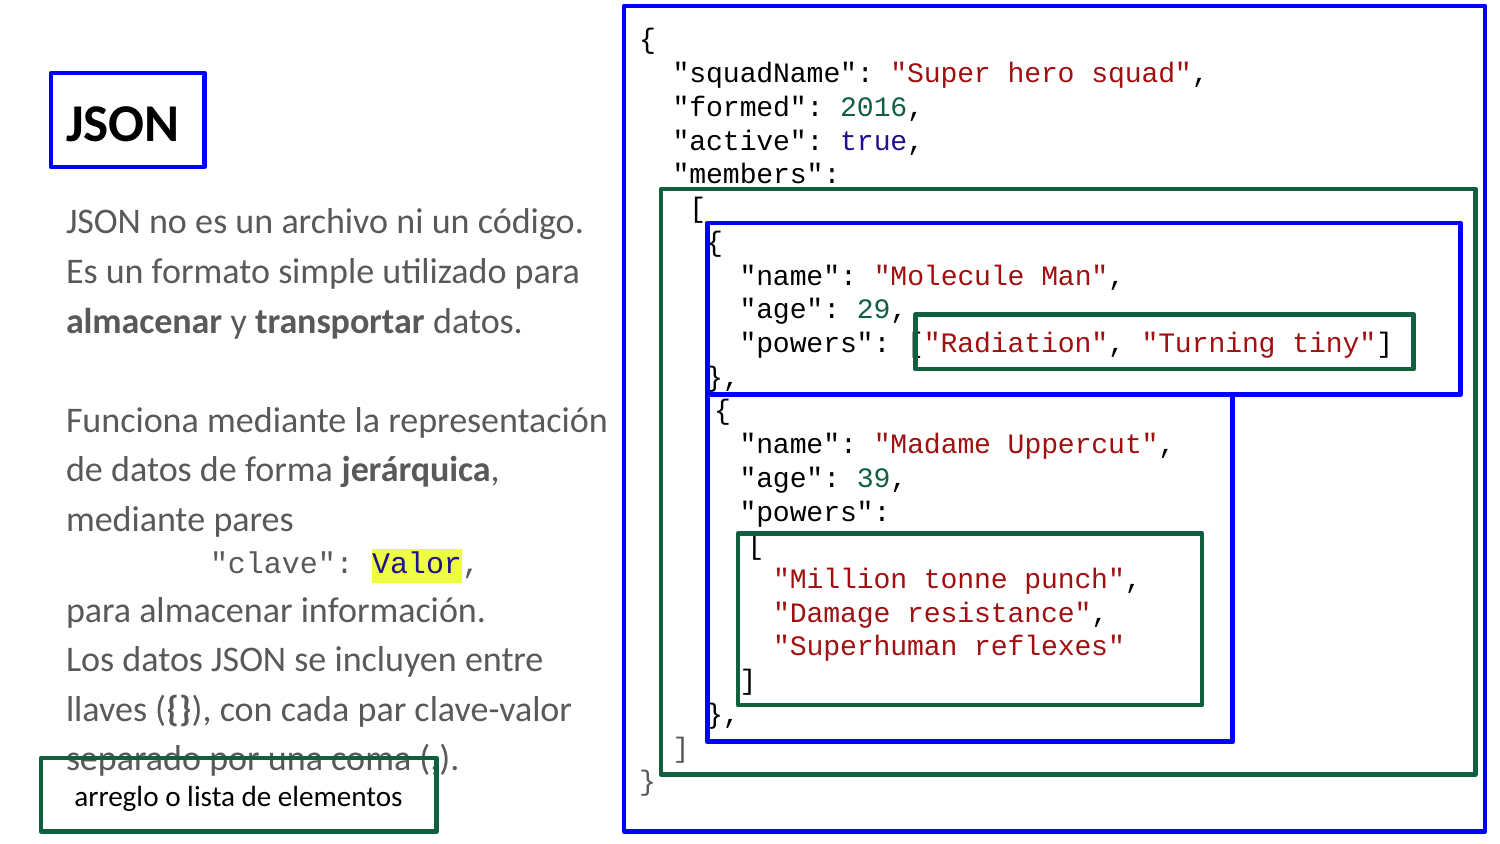

{
  "squadName": "Super hero squad",
  "formed": 2016,
  "active": true,
  "members":
   [
    {
      "name": "Molecule Man",
      "age": 29,
      "powers": ["Radiation", "Turning tiny"]
    },
{
      "name": "Madame Uppercut",
      "age": 39,
      "powers":
  [
        "Million tonne punch",
        "Damage resistance",
        "Superhuman reflexes"
      ]
    },
  ]
}

# JSON

JSON no es un archivo ni un código.
Es un formato simple utilizado para almacenar y transportar datos.

Funciona mediante la representación de datos de forma jerárquica, mediante pares
"clave": Valor,
para almacenar información.
Los datos JSON se incluyen entre llaves ({}), con cada par clave-valor separado por una coma (,).

arreglo o lista de elementos